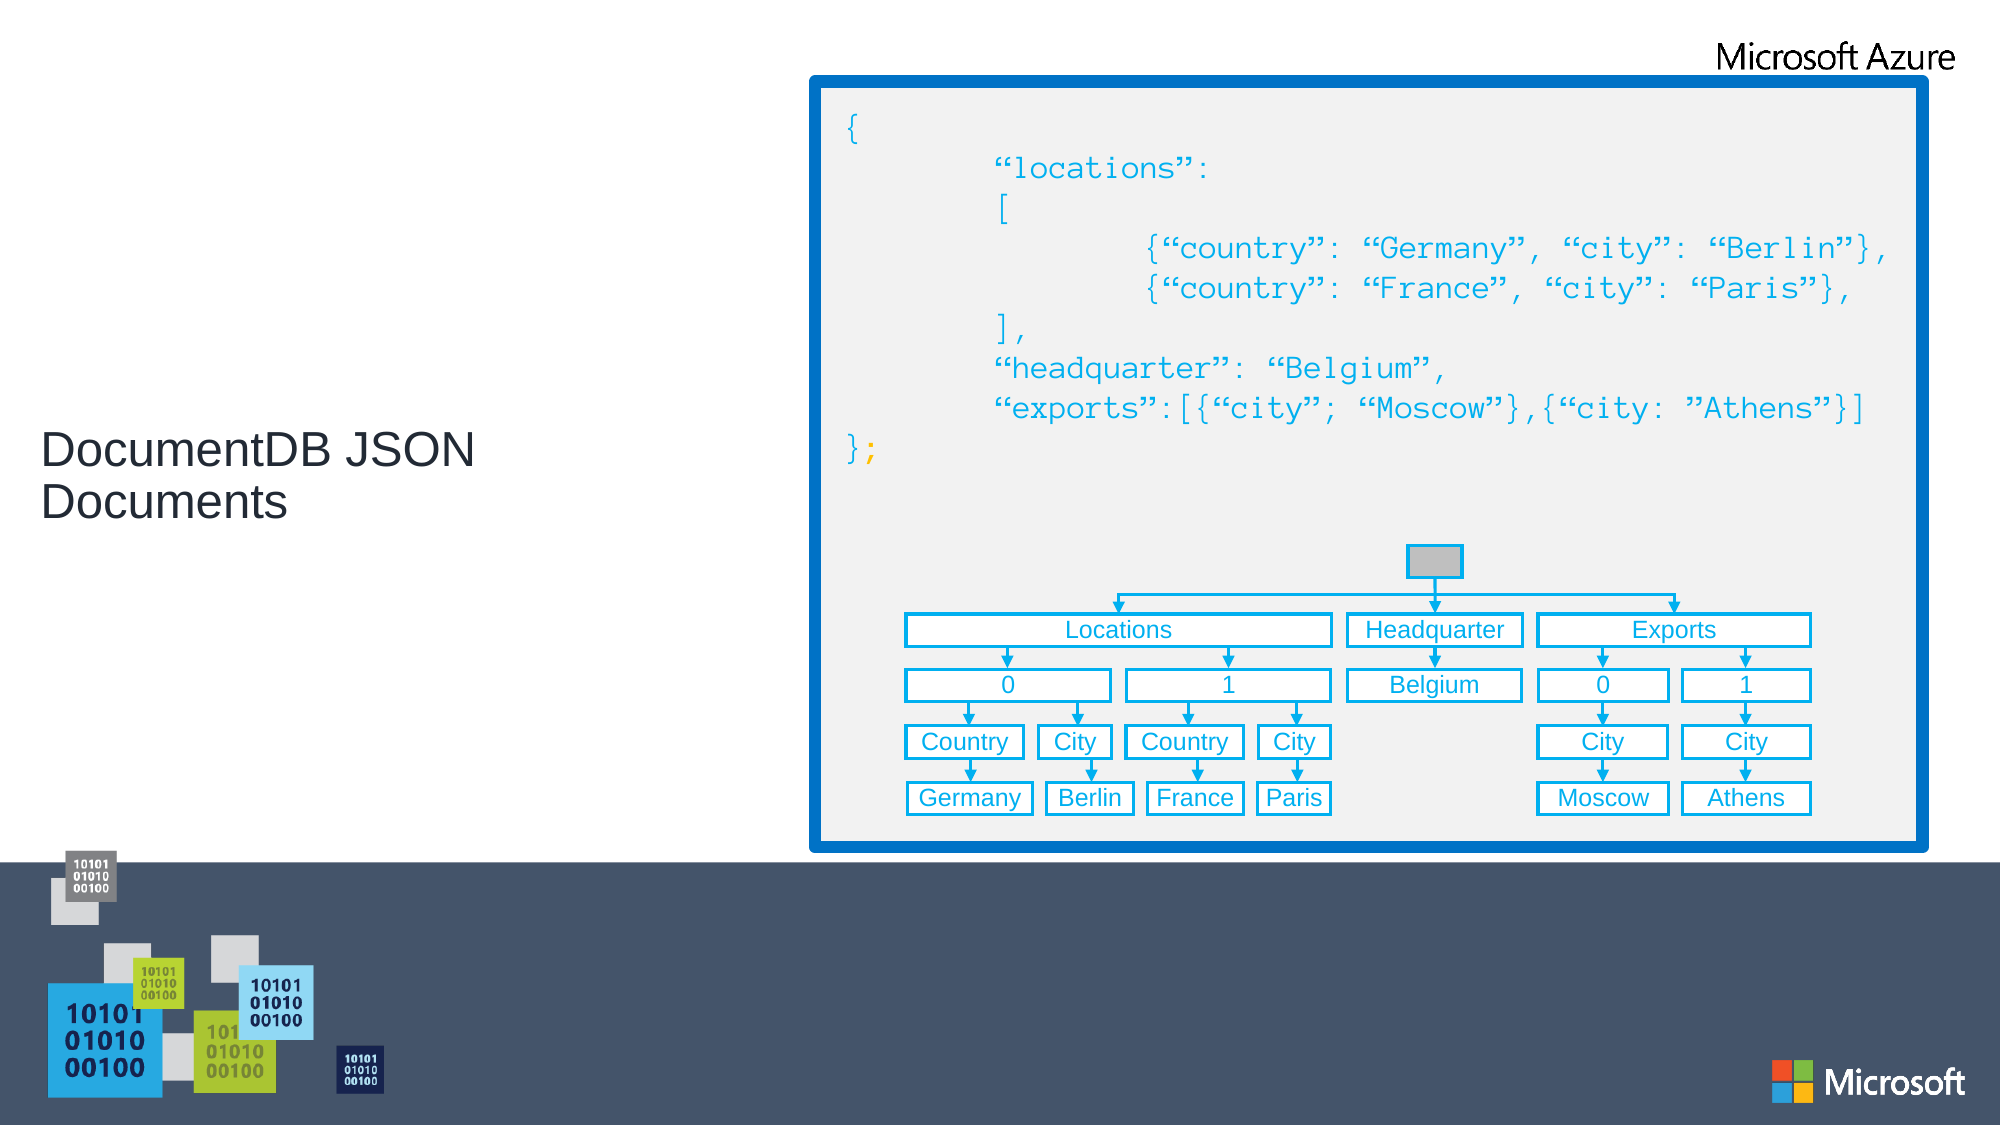

{
	“locations”:
	[
		{“country”: “Germany”, “city”: “Berlin”},
		{“country”: “France”, “city”: “Paris”},
	],
	“headquarter”: “Belgium”,
	“exports”:[{“city”; “Moscow”},{“city: ”Athens”}]
};

DocumentDB JSON Documents

Locations
Headquarter
Exports
0
1
City
City
Moscow
Athens
0
1
Belgium
Country
City
Country
City
Germany
Berlin
France
Paris